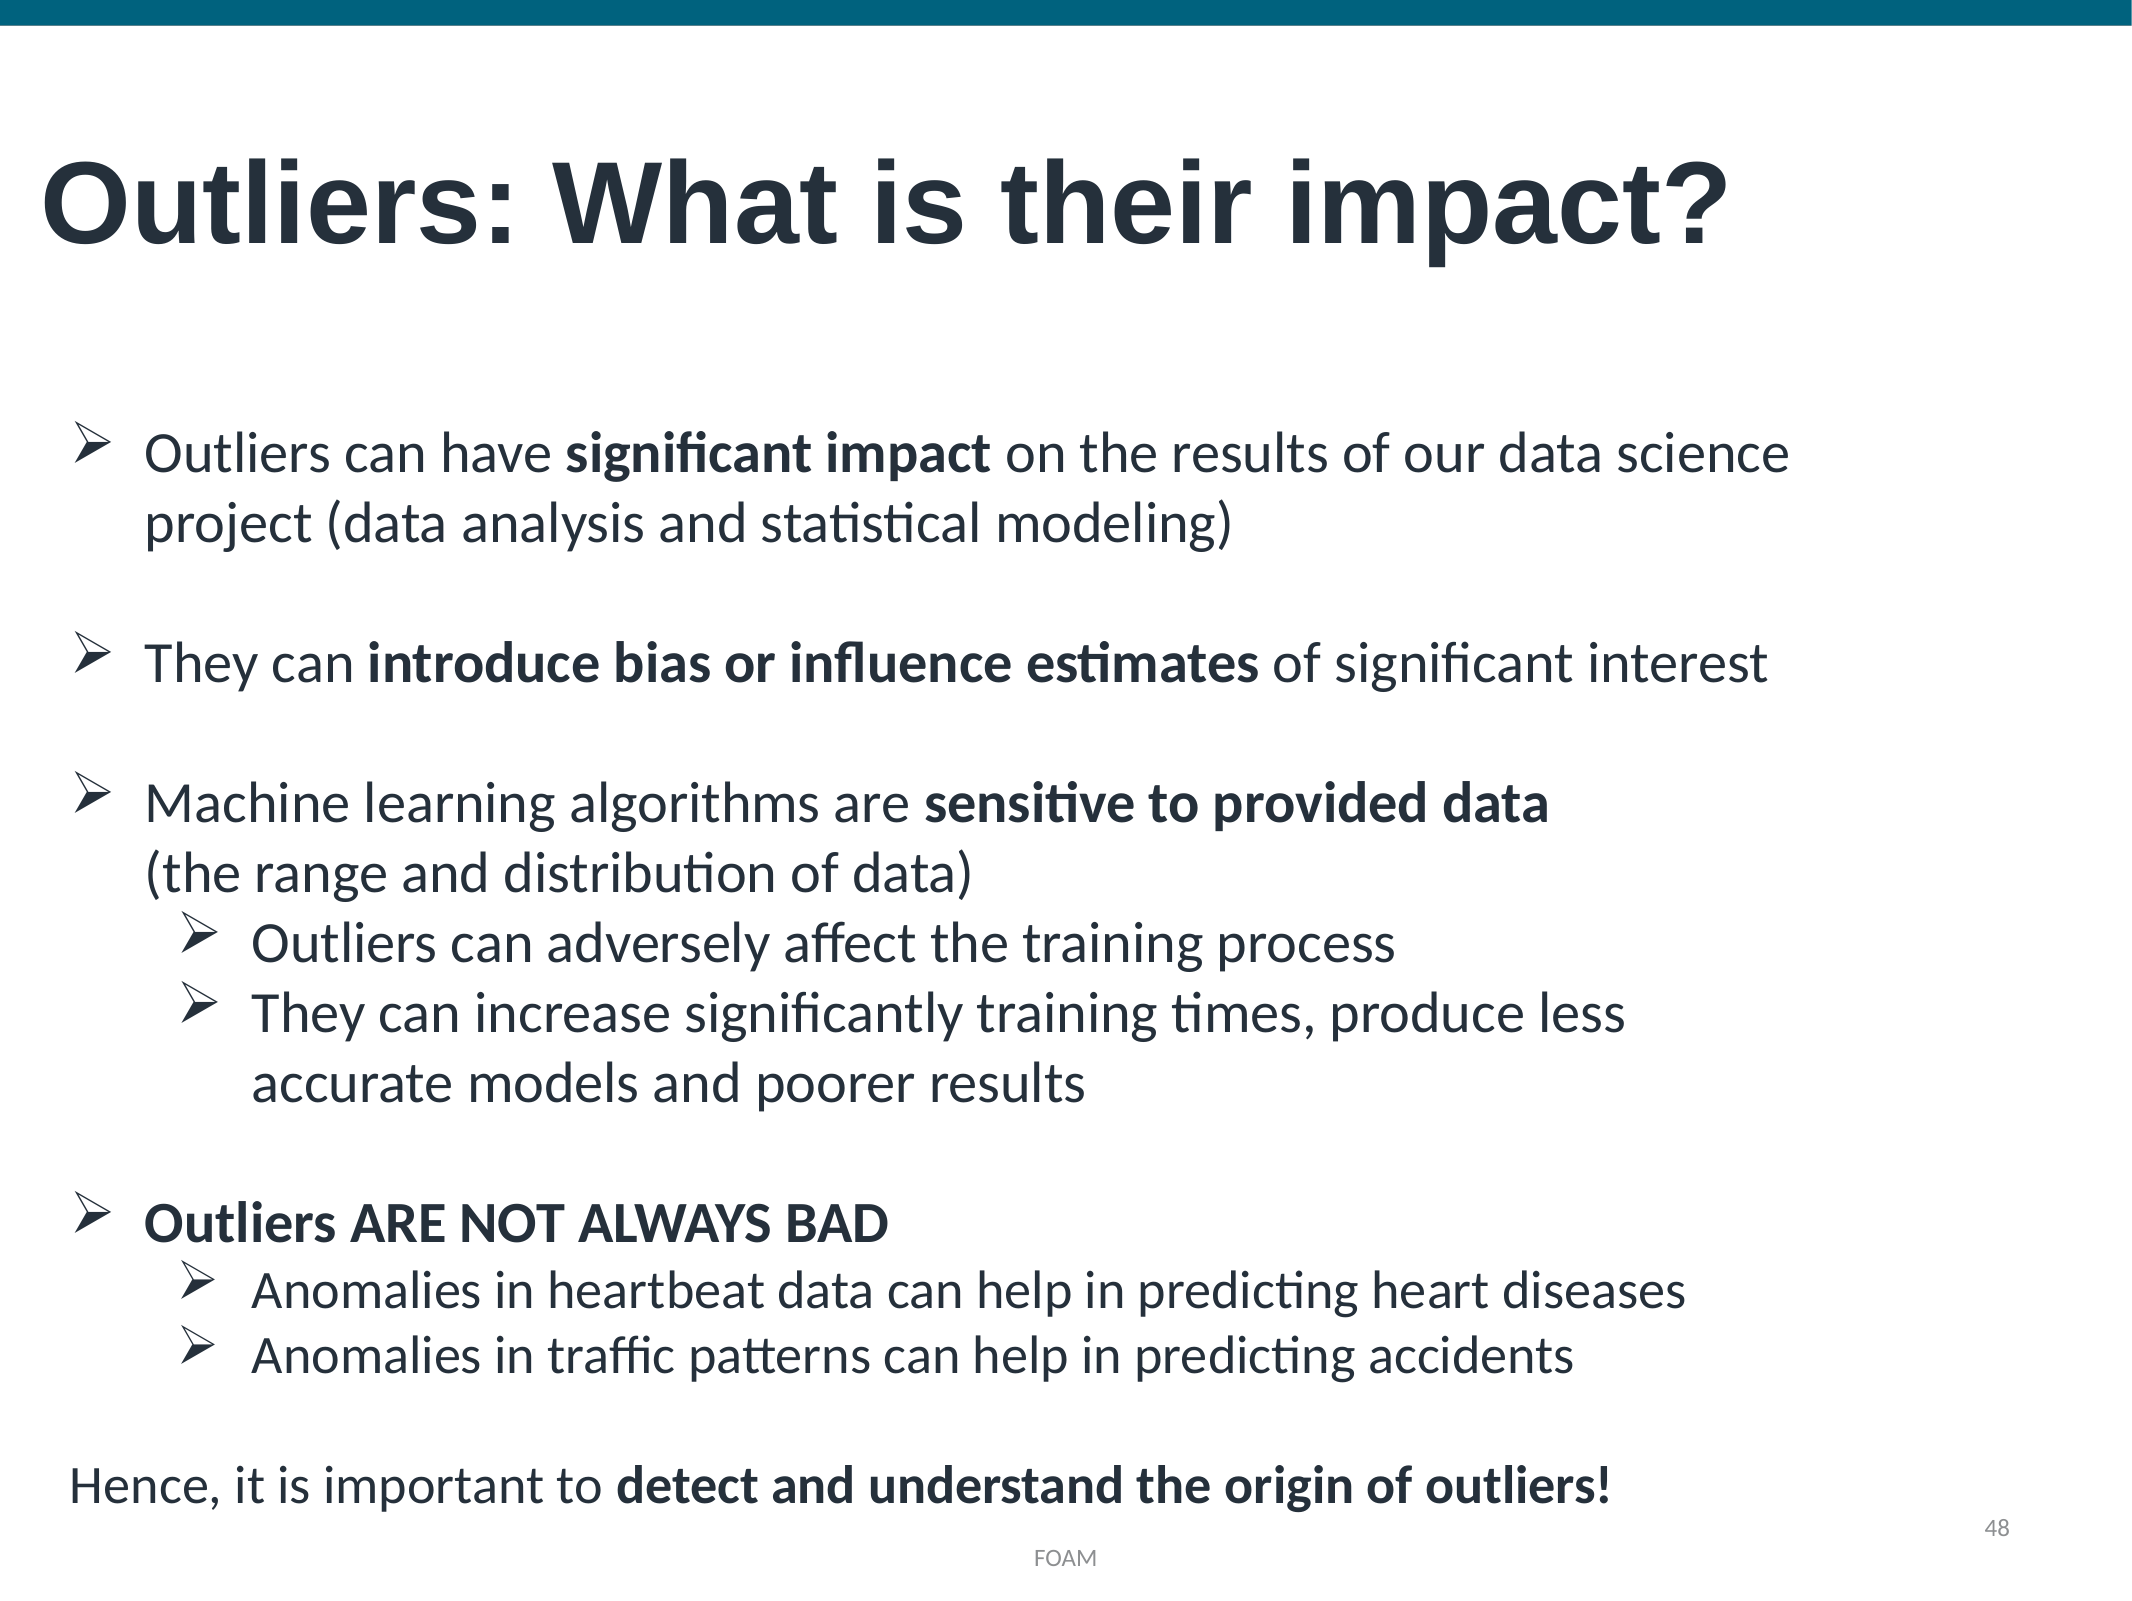

Outliers: What is their impact?

Outliers can have significant impact on the results of our data science project (data analysis and statistical modeling)

They can introduce bias or influence estimates of significant interest

Machine learning algorithms are sensitive to provided data
(the range and distribution of data)
Outliers can adversely affect the training process
They can increase significantly training times, produce less accurate models and poorer results

Outliers ARE NOT ALWAYS BAD
Anomalies in heartbeat data can help in predicting heart diseases
Anomalies in traffic patterns can help in predicting accidents

Hence, it is important to detect and understand the origin of outliers!
48
FOAM